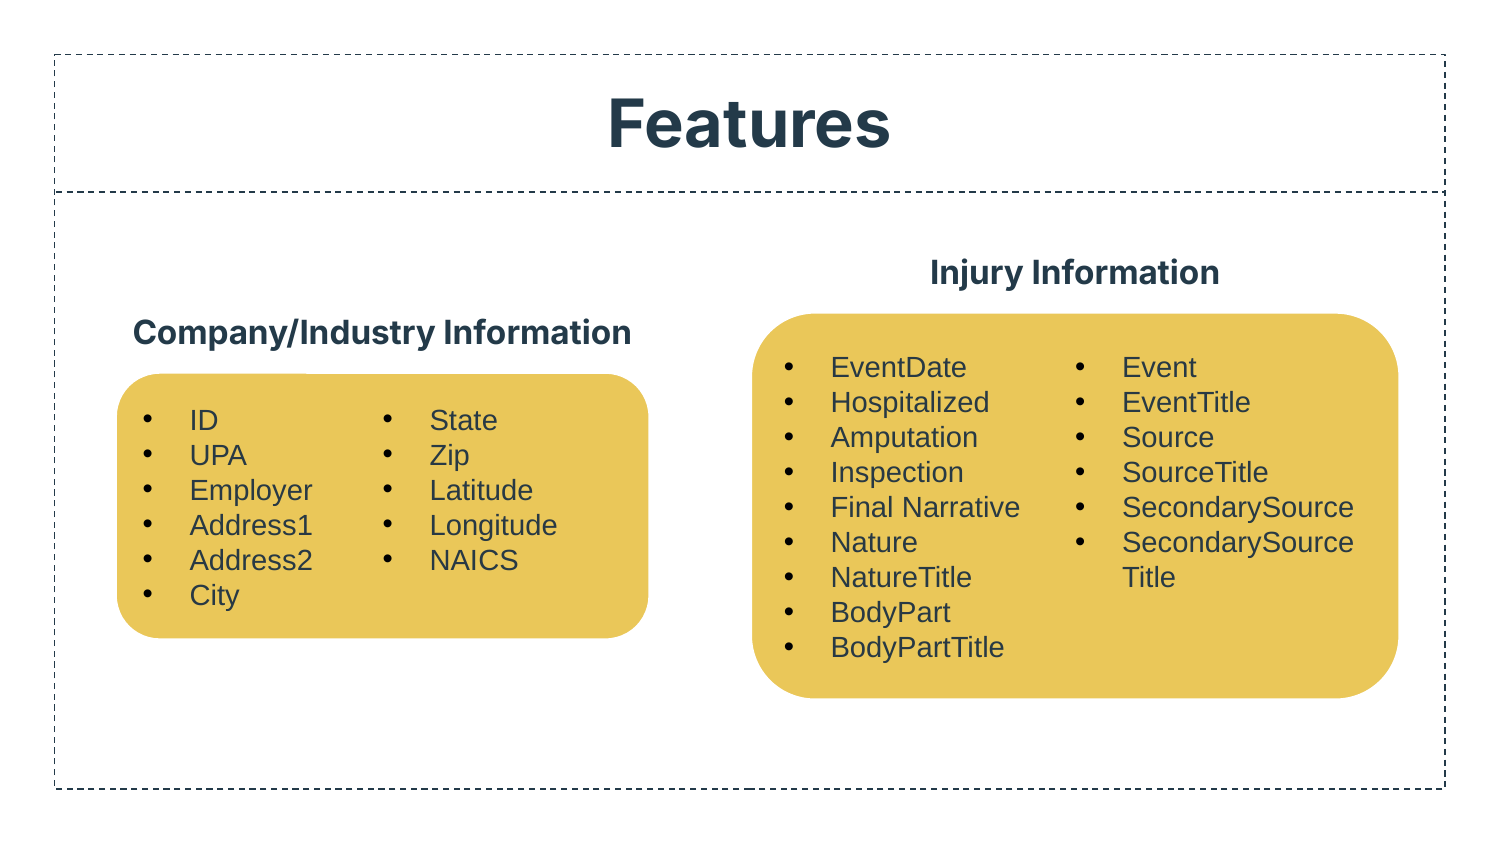

Features
Injury Information
Company/Industry Information
EventDate
Hospitalized
Amputation
Inspection
Final Narrative
Nature
NatureTitle
BodyPart
BodyPartTitle
Event
EventTitle
Source
SourceTitle
SecondarySource
SecondarySourceTitle
ID
UPA
Employer
Address1
Address2
City
State
Zip
Latitude
Longitude
NAICS